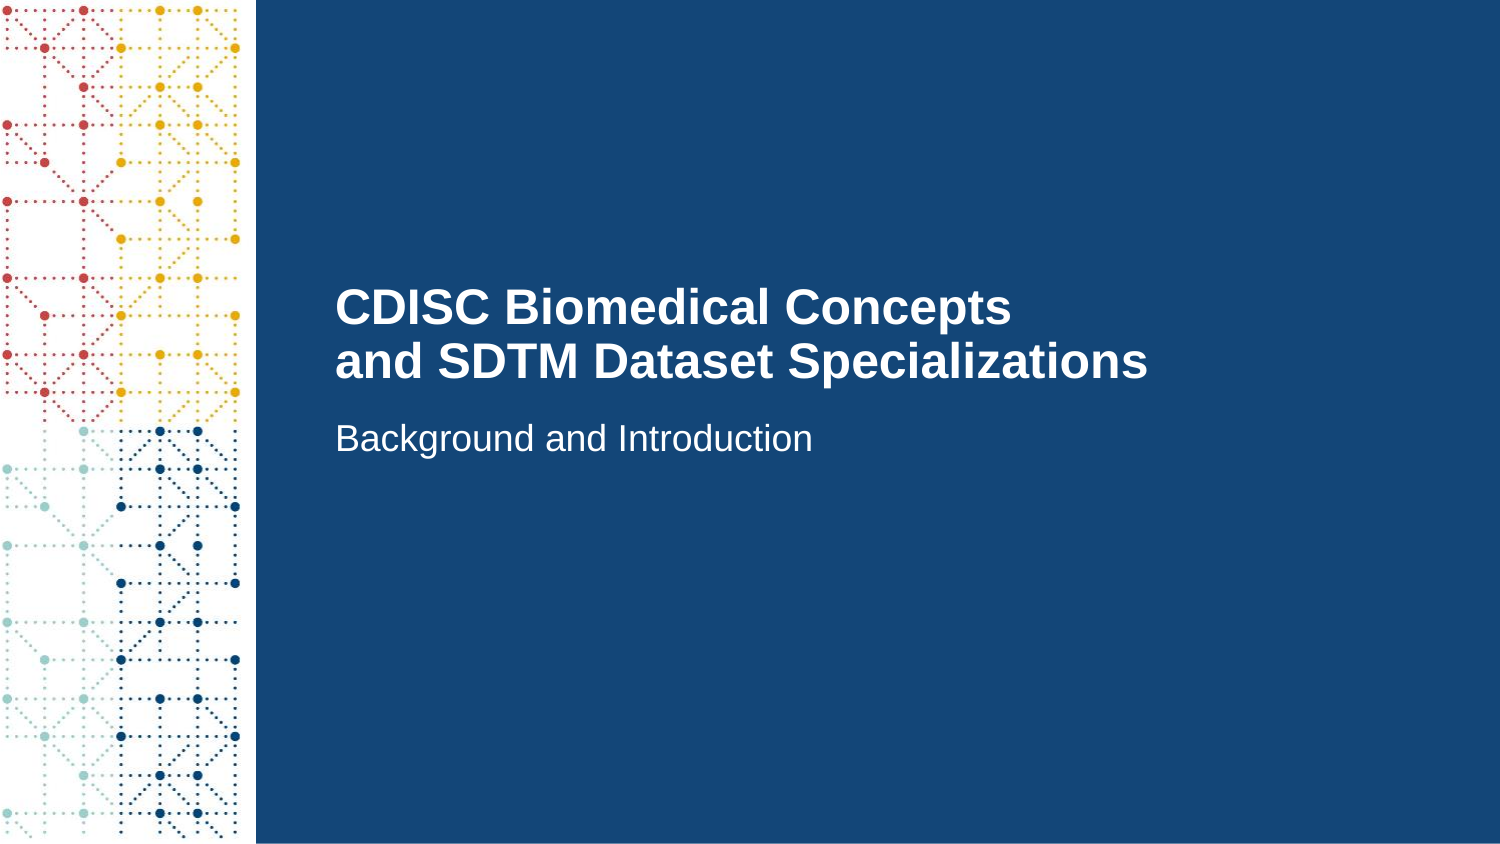

# CDISC Biomedical Concepts and SDTM Dataset Specializations
Background and Introduction